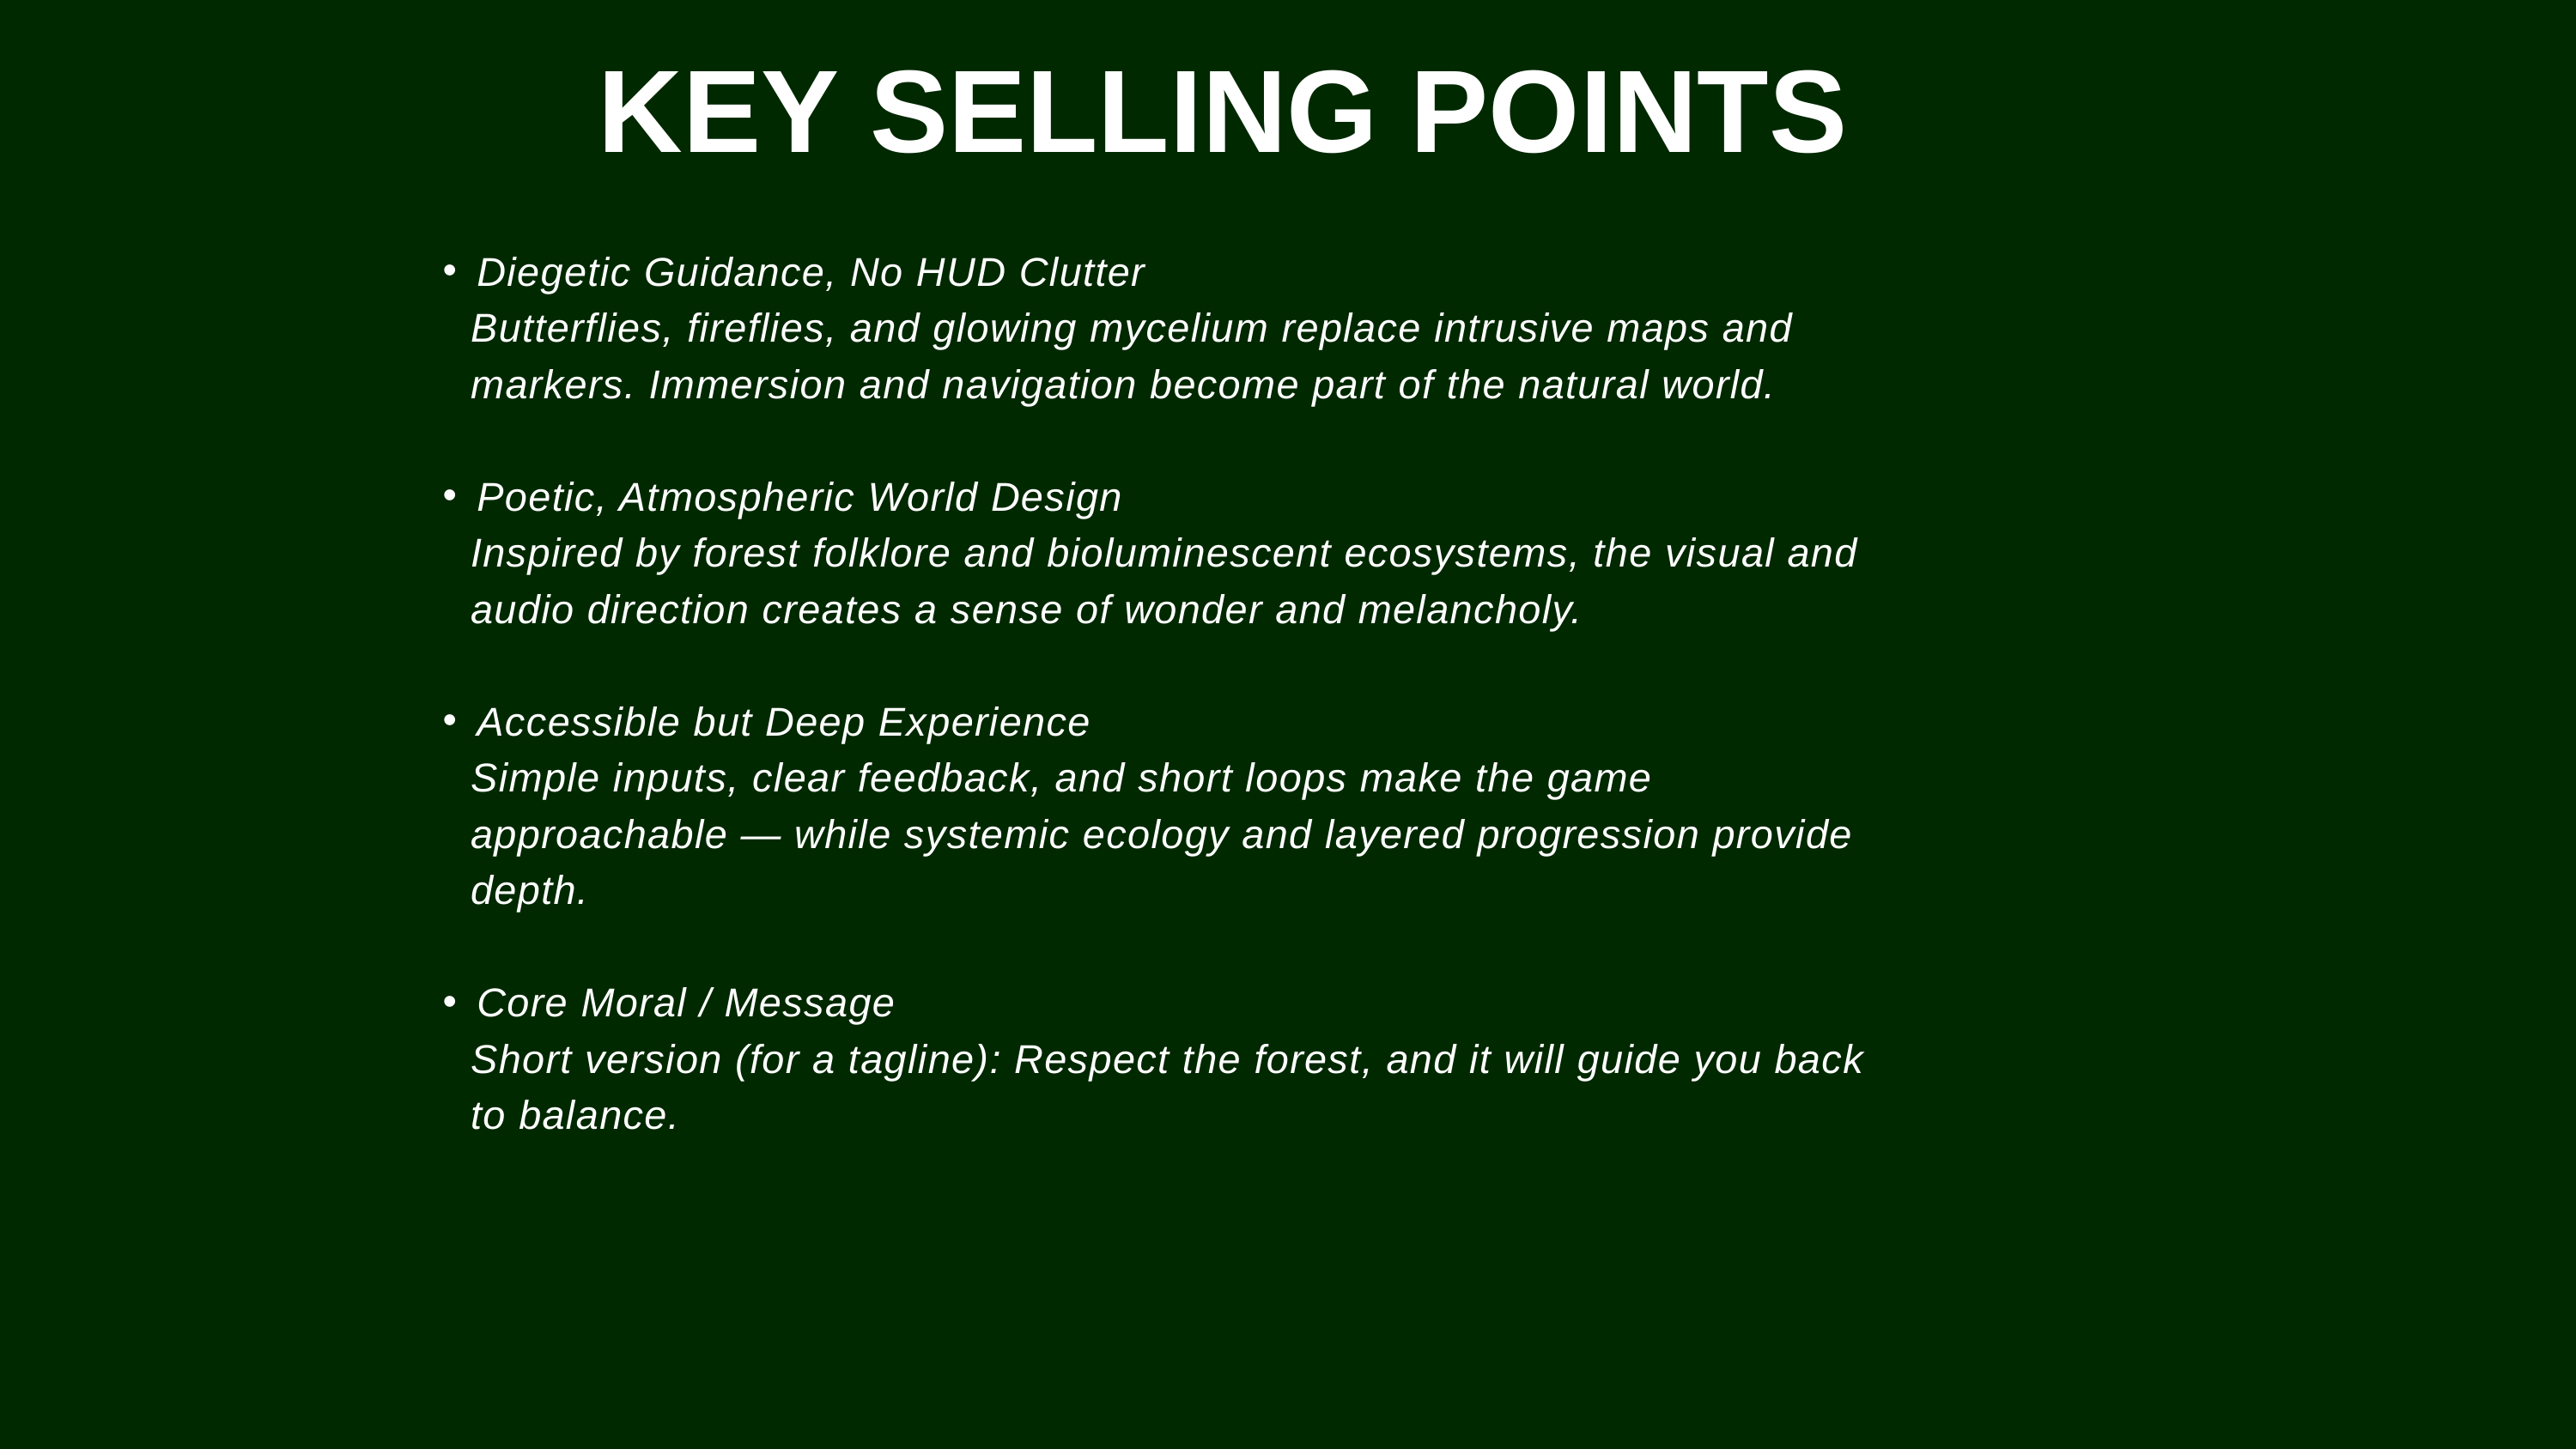

KEY SELLING POINTS
Diegetic Guidance, No HUD Clutter
     Butterflies, fireflies, and glowing mycelium replace intrusive maps and
     markers. Immersion and navigation become part of the natural world.

Poetic, Atmospheric World Design
     Inspired by forest folklore and bioluminescent ecosystems, the visual and
     audio direction creates a sense of wonder and melancholy.

Accessible but Deep Experience
     Simple inputs, clear feedback, and short loops make the game
     approachable — while systemic ecology and layered progression provide
     depth.

Core Moral / Message
     Short version (for a tagline): Respect the forest, and it will guide you back
     to balance.